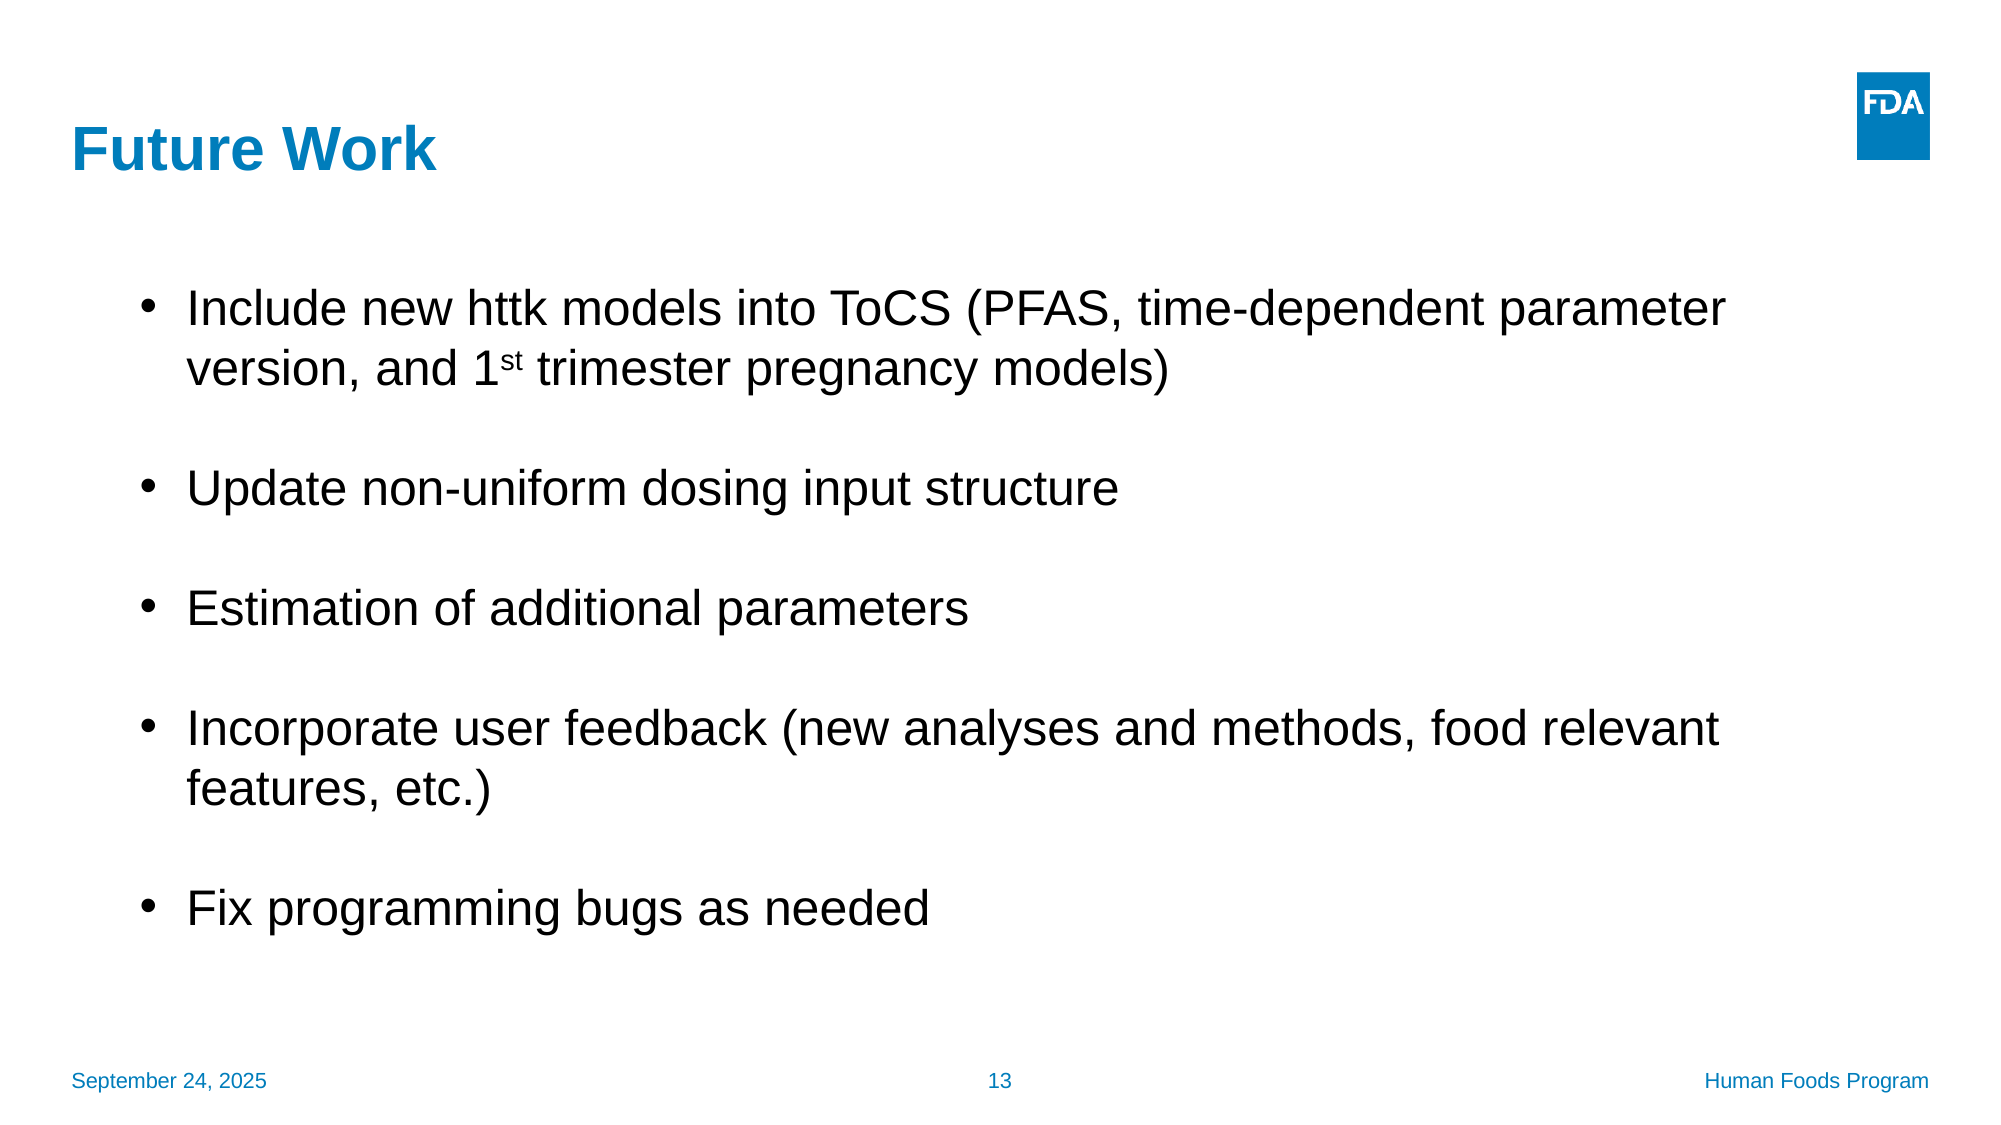

Future Work
Include new httk models into ToCS (PFAS, time-dependent parameter version, and 1st trimester pregnancy models)

Update non-uniform dosing input structure
Estimation of additional parameters
Incorporate user feedback (new analyses and methods, food relevant features, etc.)
Fix programming bugs as needed

September 24, 2025
13
Human Foods Program